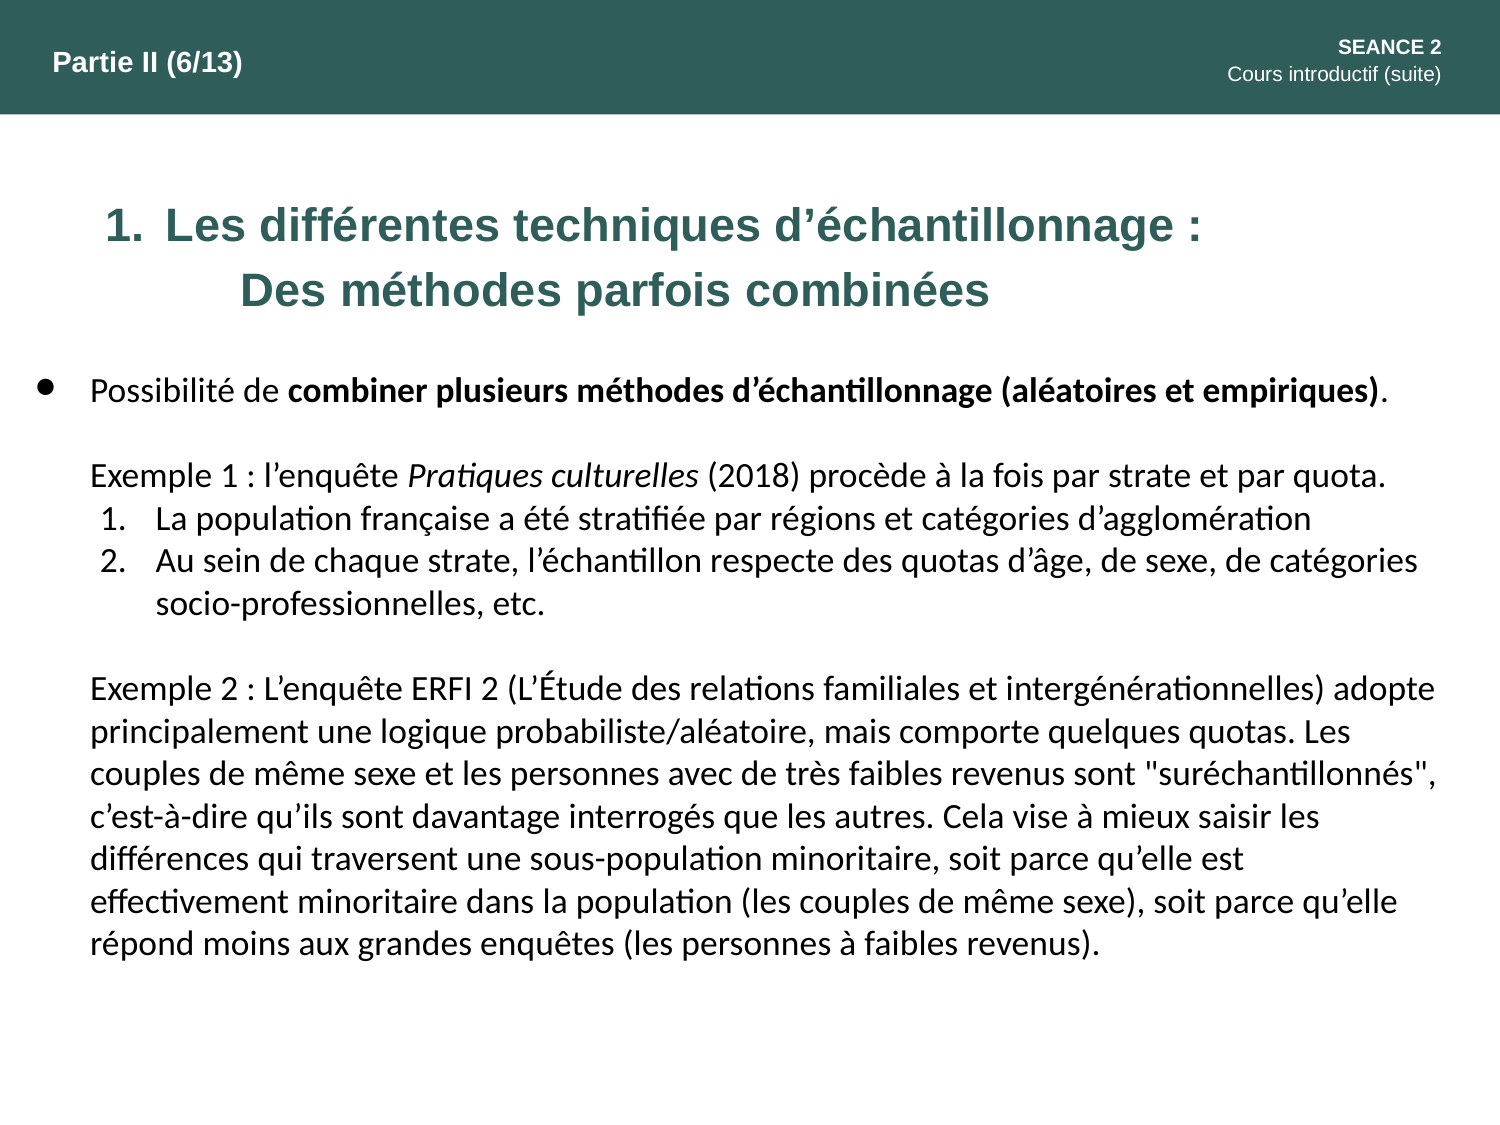

SEANCE 2
Cours introductif (suite)
Partie II (6/13)
Les différentes techniques d’échantillonnage :
Des méthodes parfois combinées

Possibilité de combiner plusieurs méthodes d’échantillonnage (aléatoires et empiriques).

Exemple 1 : l’enquête Pratiques culturelles (2018) procède à la fois par strate et par quota.
La population française a été stratifiée par régions et catégories d’agglomération
Au sein de chaque strate, l’échantillon respecte des quotas d’âge, de sexe, de catégories socio-professionnelles, etc.

Exemple 2 : L’enquête ERFI 2 (L’Étude des relations familiales et intergénérationnelles) adopte principalement une logique probabiliste/aléatoire, mais comporte quelques quotas. Les couples de même sexe et les personnes avec de très faibles revenus sont "suréchantillonnés", c’est-à-dire qu’ils sont davantage interrogés que les autres. Cela vise à mieux saisir les différences qui traversent une sous-population minoritaire, soit parce qu’elle est effectivement minoritaire dans la population (les couples de même sexe), soit parce qu’elle répond moins aux grandes enquêtes (les personnes à faibles revenus).